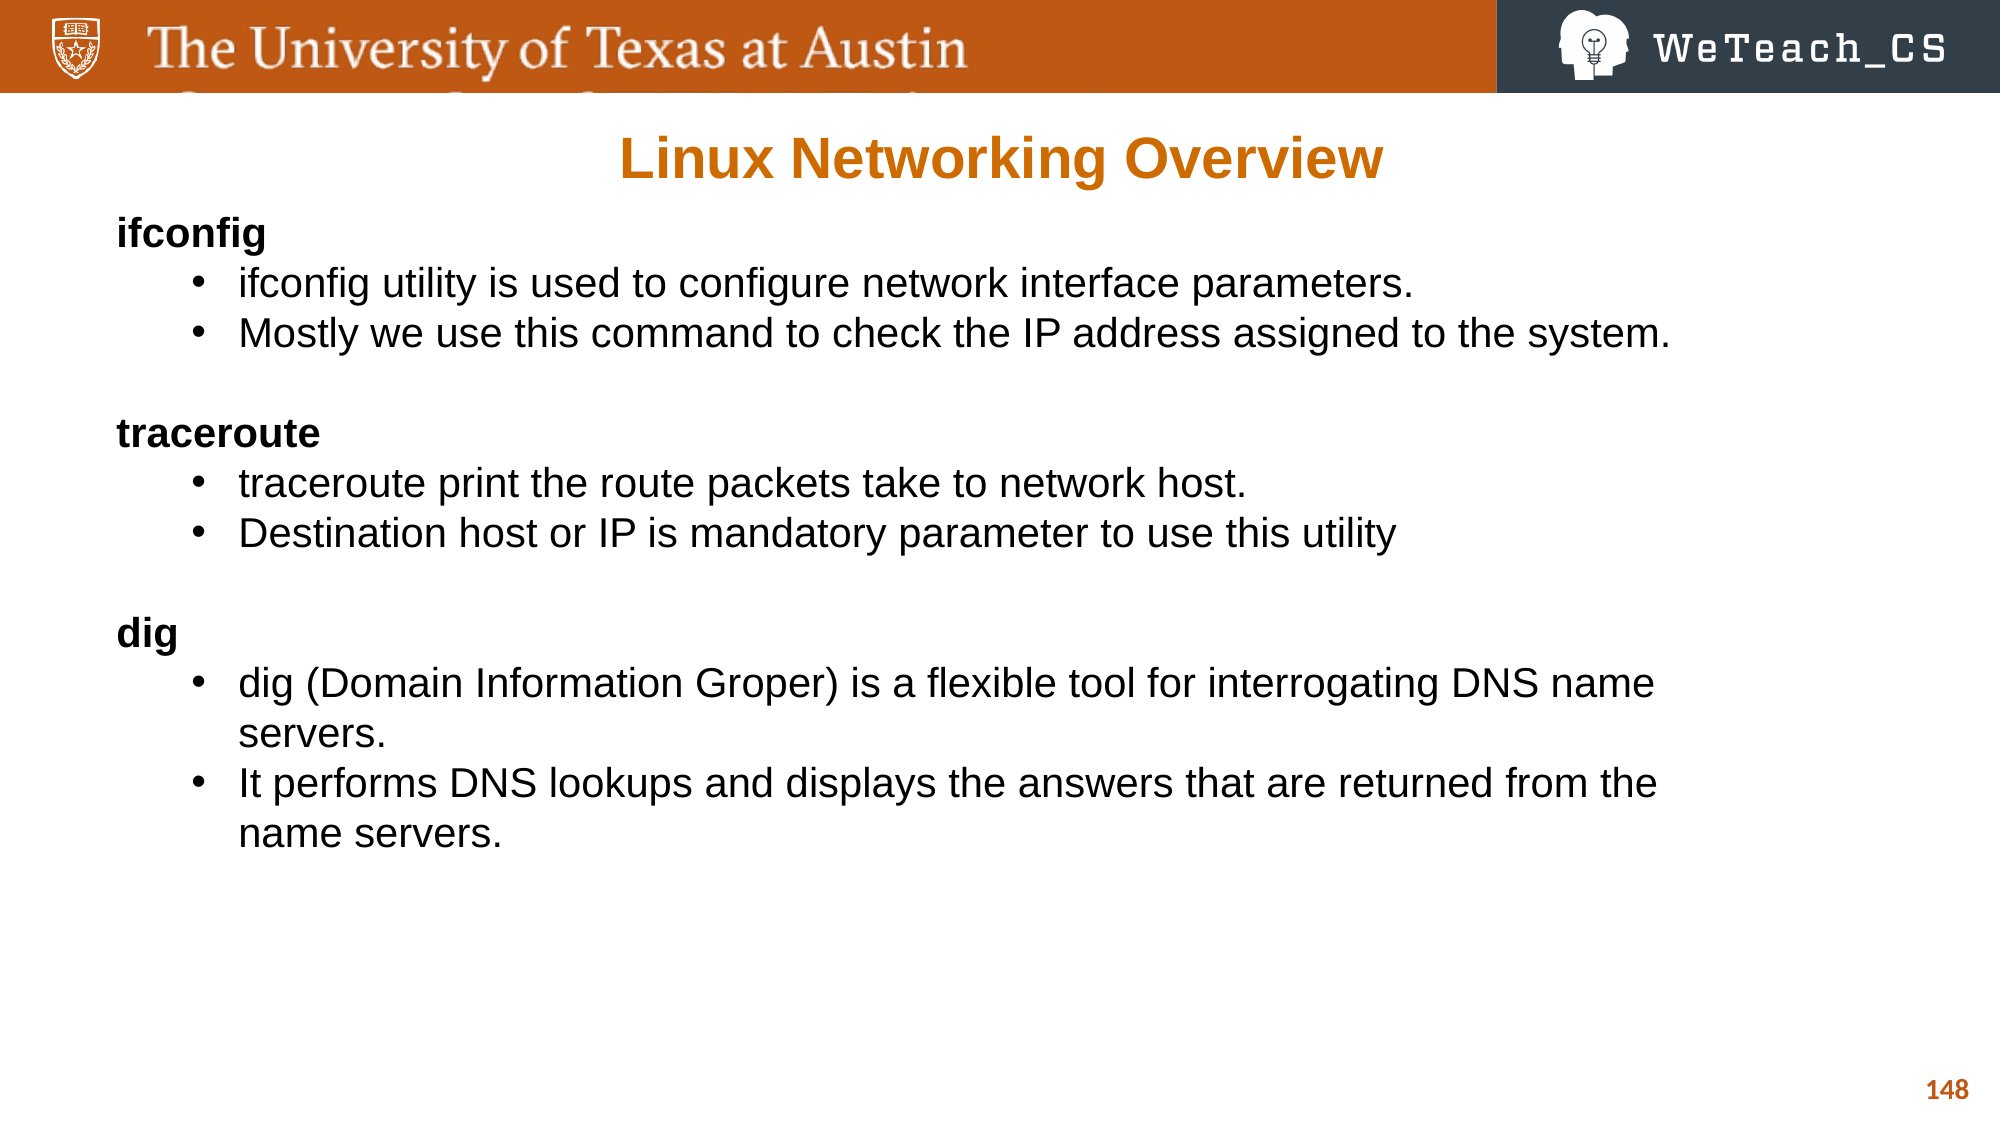

Linux Networking Overview
ifconfig
ifconfig utility is used to configure network interface parameters.
Mostly we use this command to check the IP address assigned to the system.

traceroute
traceroute print the route packets take to network host.
Destination host or IP is mandatory parameter to use this utility

dig
dig (Domain Information Groper) is a flexible tool for interrogating DNS name servers.
It performs DNS lookups and displays the answers that are returned from the name servers.